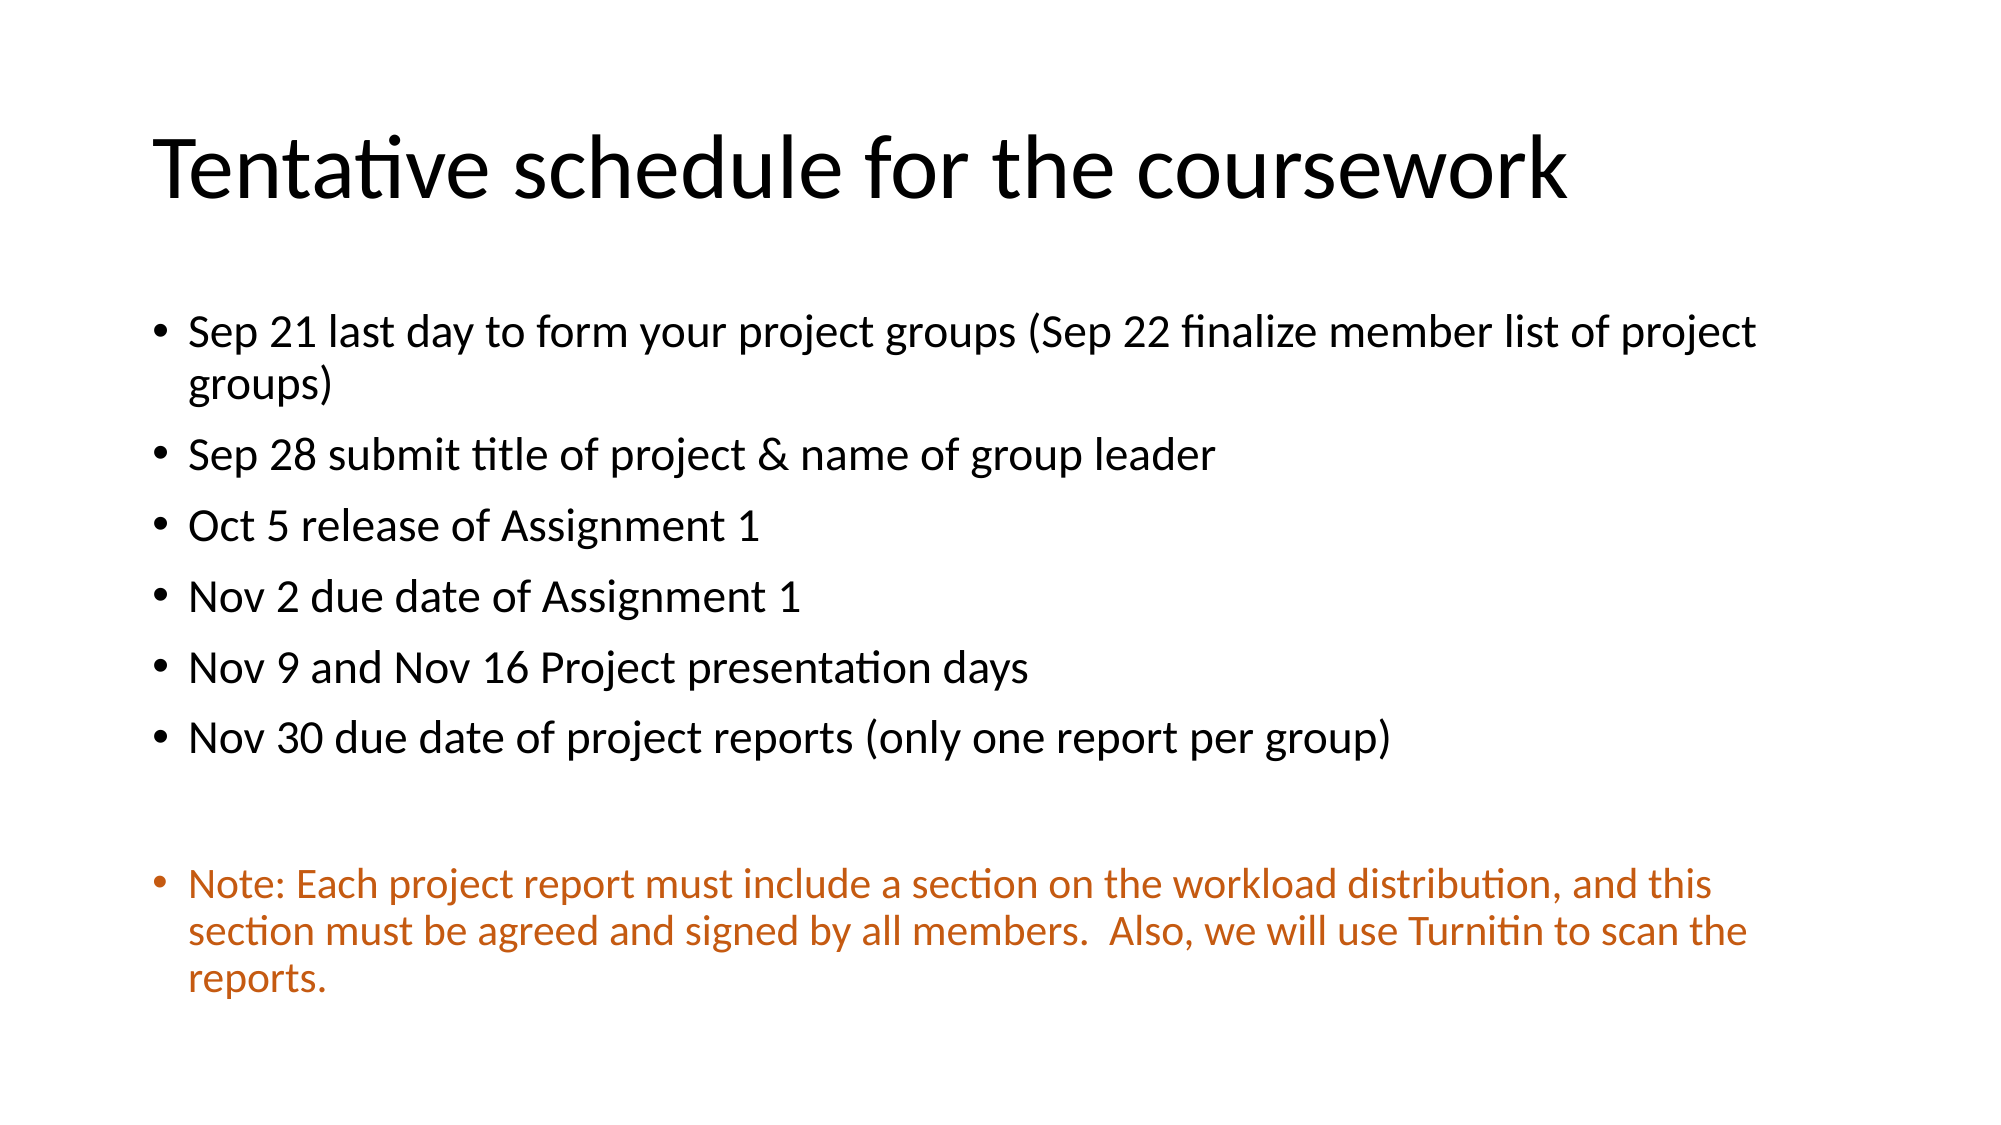

# Tentative schedule for the coursework
Sep 21 last day to form your project groups (Sep 22 finalize member list of project groups)
Sep 28 submit title of project & name of group leader
Oct 5 release of Assignment 1
Nov 2 due date of Assignment 1
Nov 9 and Nov 16 Project presentation days
Nov 30 due date of project reports (only one report per group)
Note: Each project report must include a section on the workload distribution, and this section must be agreed and signed by all members.  Also, we will use Turnitin to scan the reports.